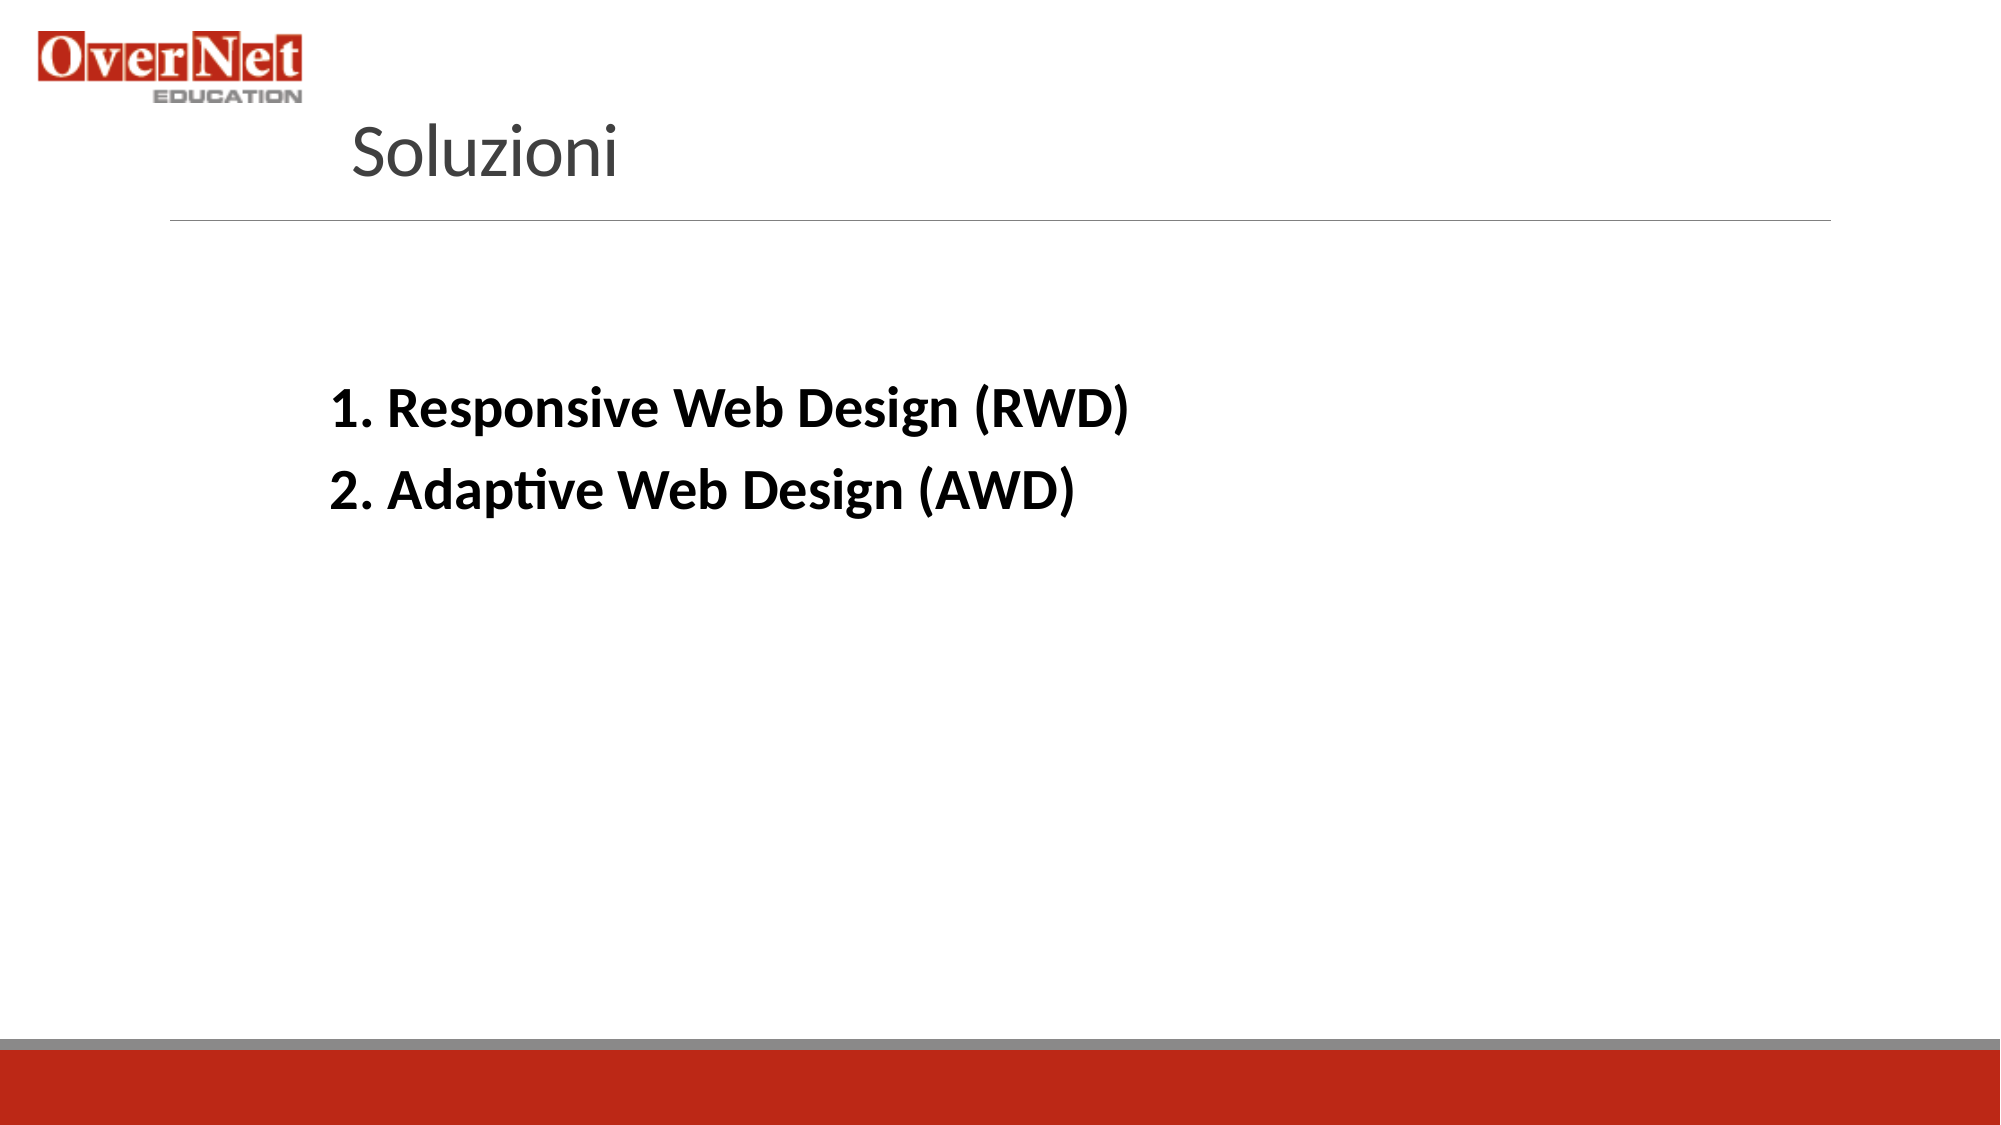

# Soluzioni

1. Responsive Web Design (RWD)
2. Adaptive Web Design (AWD)